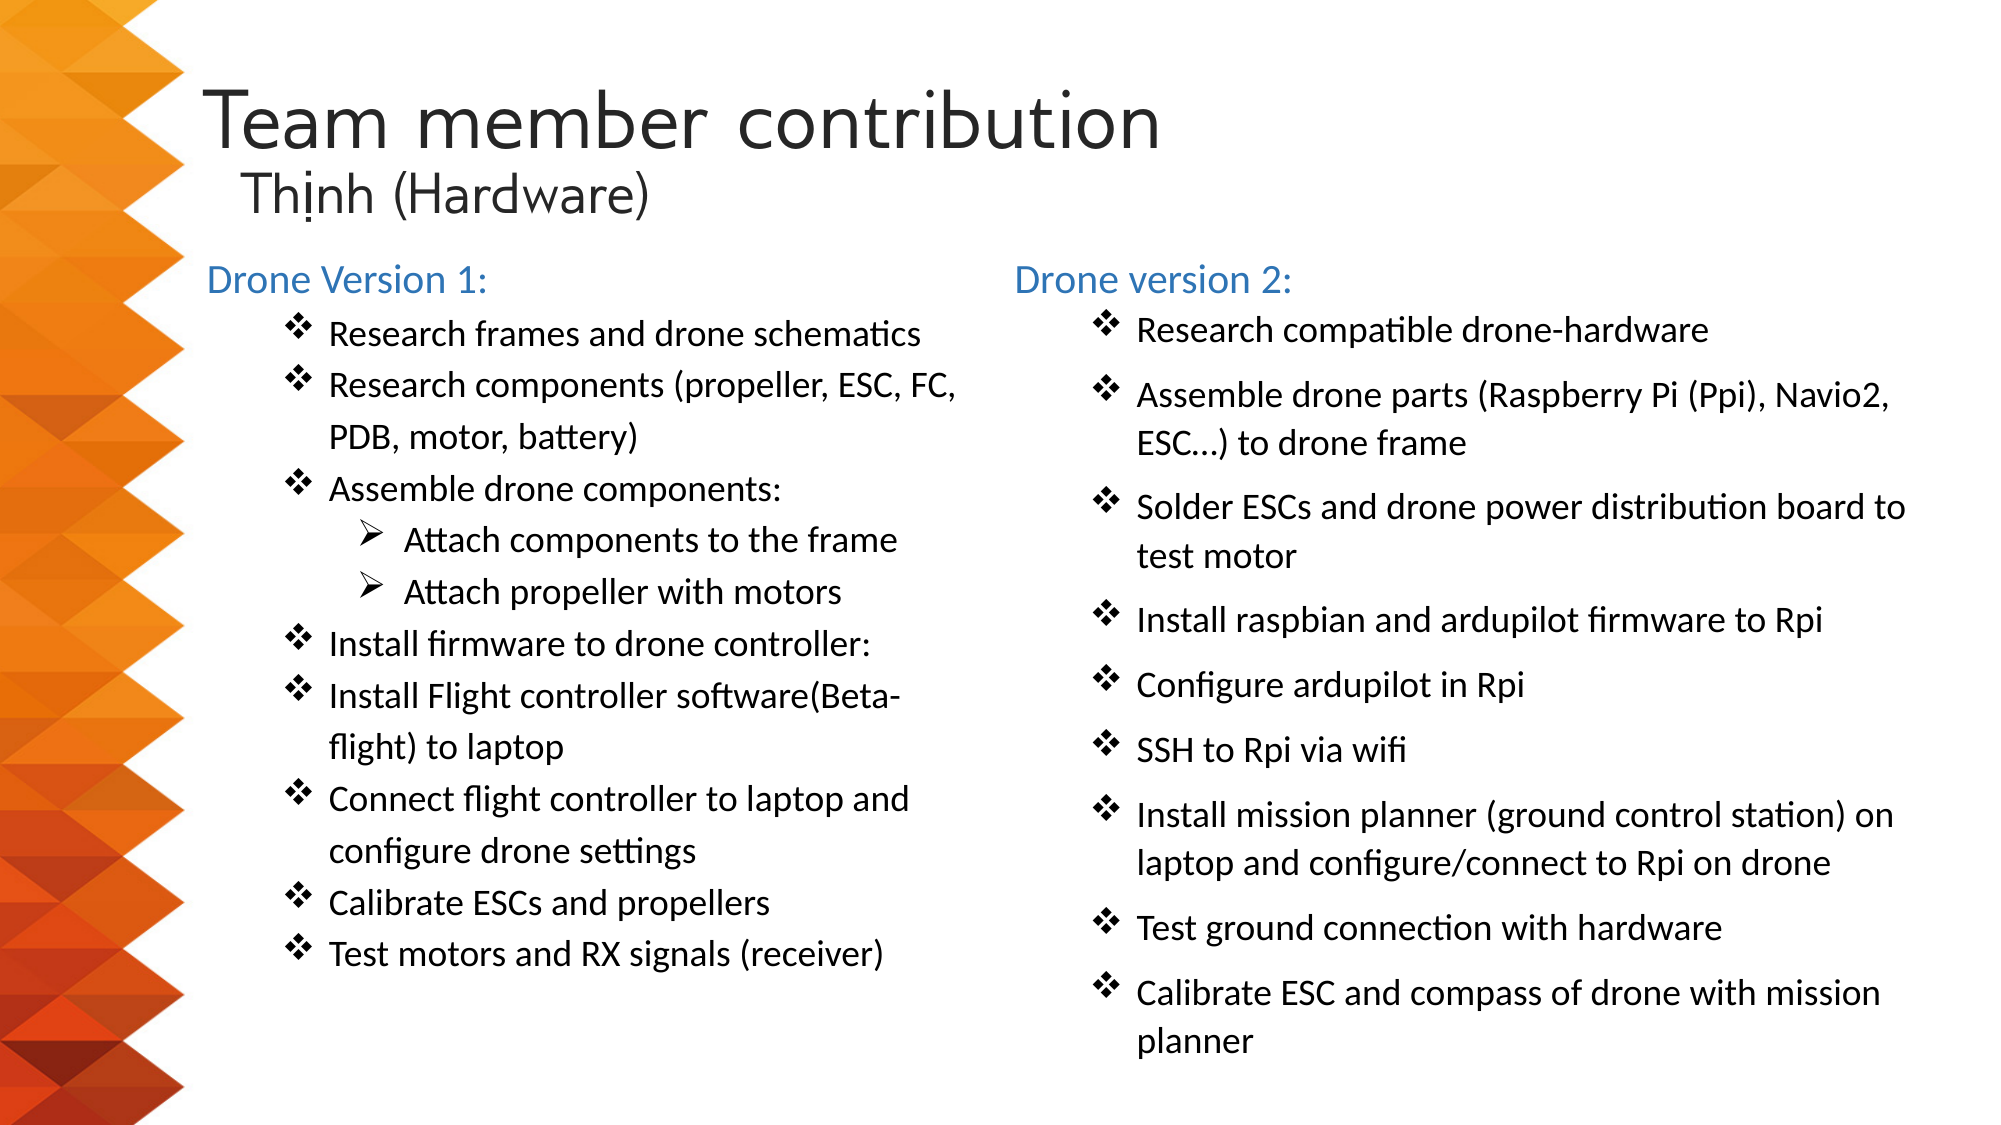

Team member contribution
Thịnh (Hardware)
Drone Version 1:
Research frames and drone schematics
Research components (propeller, ESC, FC, PDB, motor, battery)
Assemble drone components:
Attach components to the frame
Attach propeller with motors
Install firmware to drone controller:
Install Flight controller software(Beta-flight) to laptop
Connect flight controller to laptop and configure drone settings
Calibrate ESCs and propellers
Test motors and RX signals (receiver)
Drone version 2:
Research compatible drone-hardware
Assemble drone parts (Raspberry Pi (Ppi), Navio2, ESC…) to drone frame
Solder ESCs and drone power distribution board to test motor
Install raspbian and ardupilot firmware to Rpi
Configure ardupilot in Rpi
SSH to Rpi via wifi
Install mission planner (ground control station) on laptop and configure/connect to Rpi on drone
Test ground connection with hardware
Calibrate ESC and compass of drone with mission planner